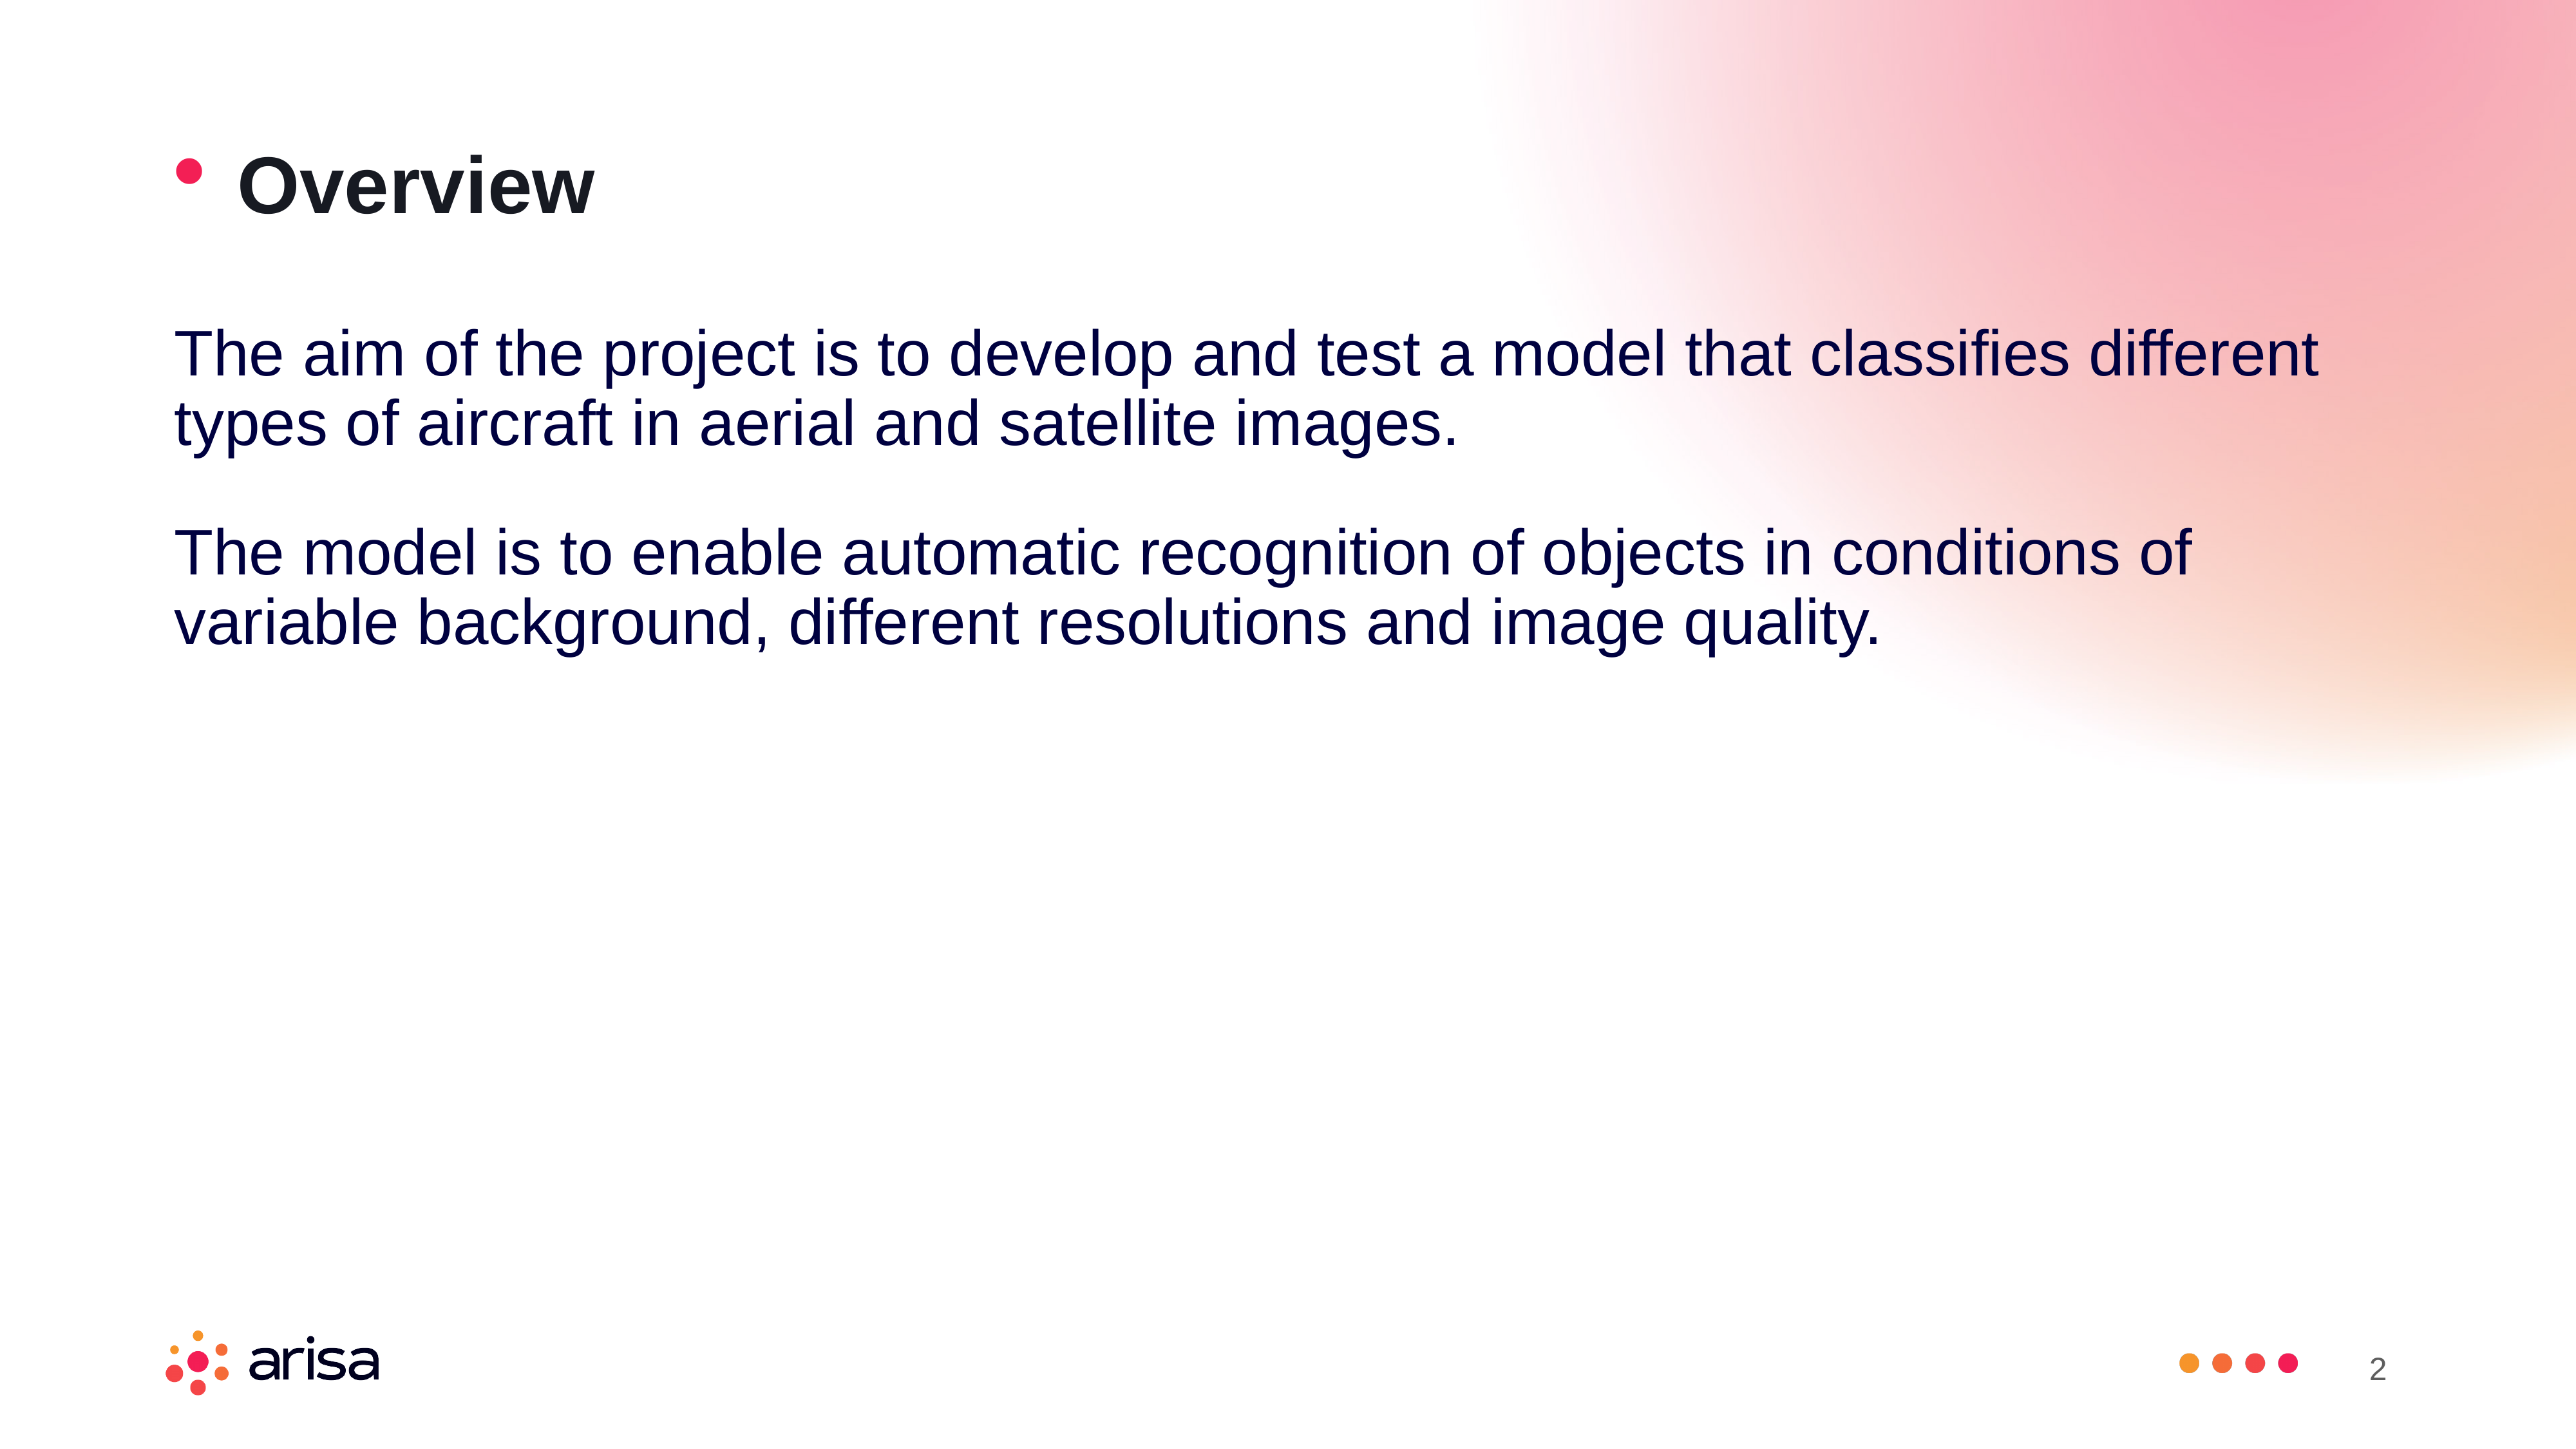

Overview
The aim of the project is to develop and test a model that classifies different types of aircraft in aerial and satellite images.
The model is to enable automatic recognition of objects in conditions of variable background, different resolutions and image quality.
2